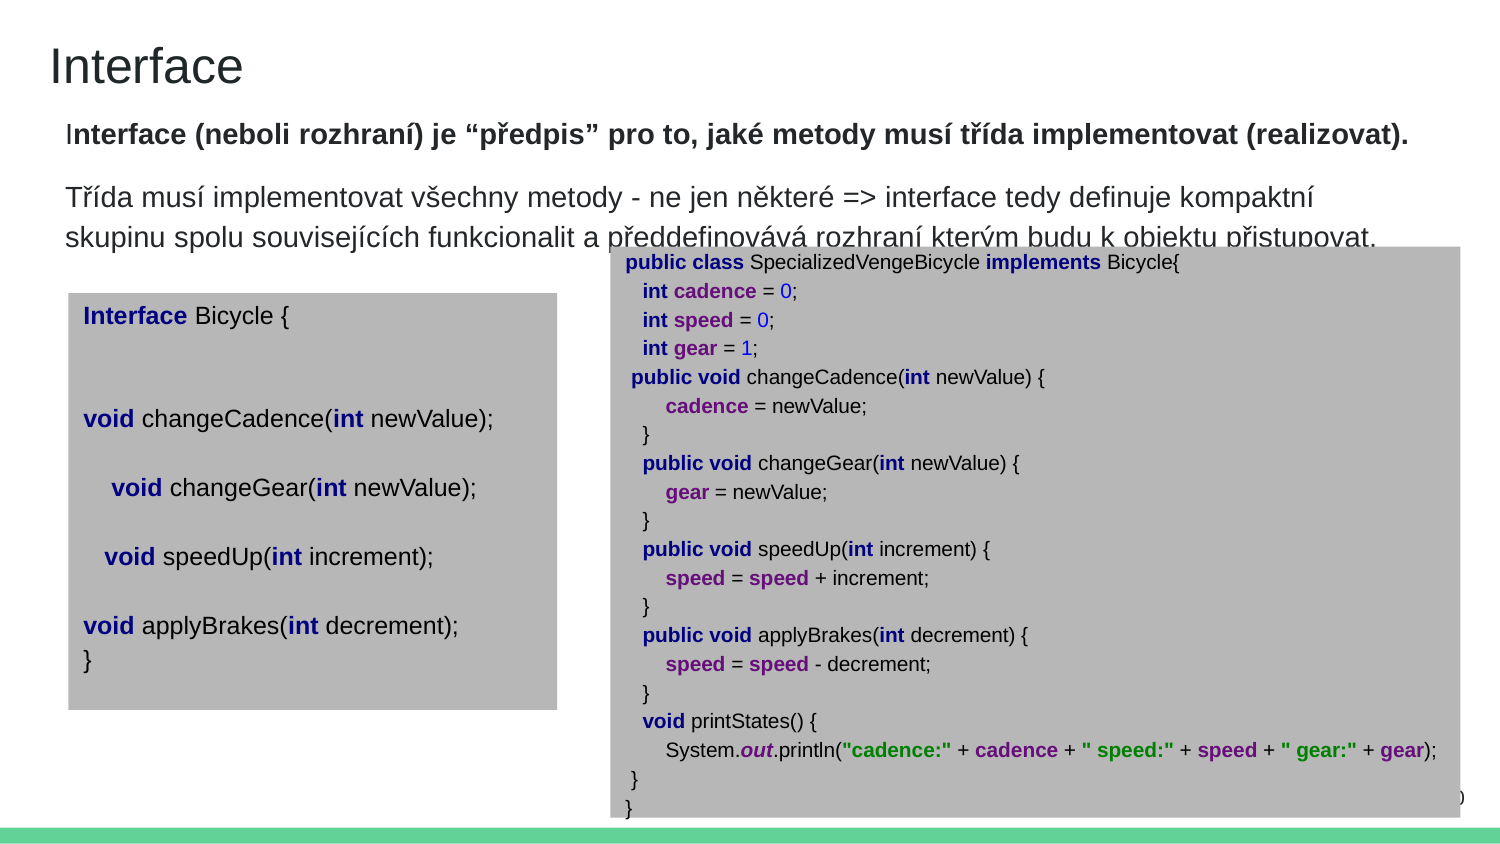

# Interface
Interface (neboli rozhraní) je “předpis” pro to, jaké metody musí třída implementovat (realizovat).
Třída musí implementovat všechny metody - ne jen některé => interface tedy definuje kompaktní skupinu spolu souvisejících funkcionalit a předdefinovává rozhraní kterým budu k objektu přistupovat.
public class SpecializedVengeBicycle implements Bicycle{
   int cadence = 0;
   int speed = 0;
   int gear = 1;
 public void changeCadence(int newValue) {
       cadence = newValue;
   }
   public void changeGear(int newValue) {
       gear = newValue;
   }
   public void speedUp(int increment) {
       speed = speed + increment;
   }
   public void applyBrakes(int decrement) {
       speed = speed - decrement;
   }
   void printStates() {
       System.out.println("cadence:" + cadence + " speed:" + speed + " gear:" + gear);
 }
}
Interface Bicycle {

void changeCadence(int newValue);
     void changeGear(int newValue);
    void speedUp(int increment);

void applyBrakes(int decrement);
}

10